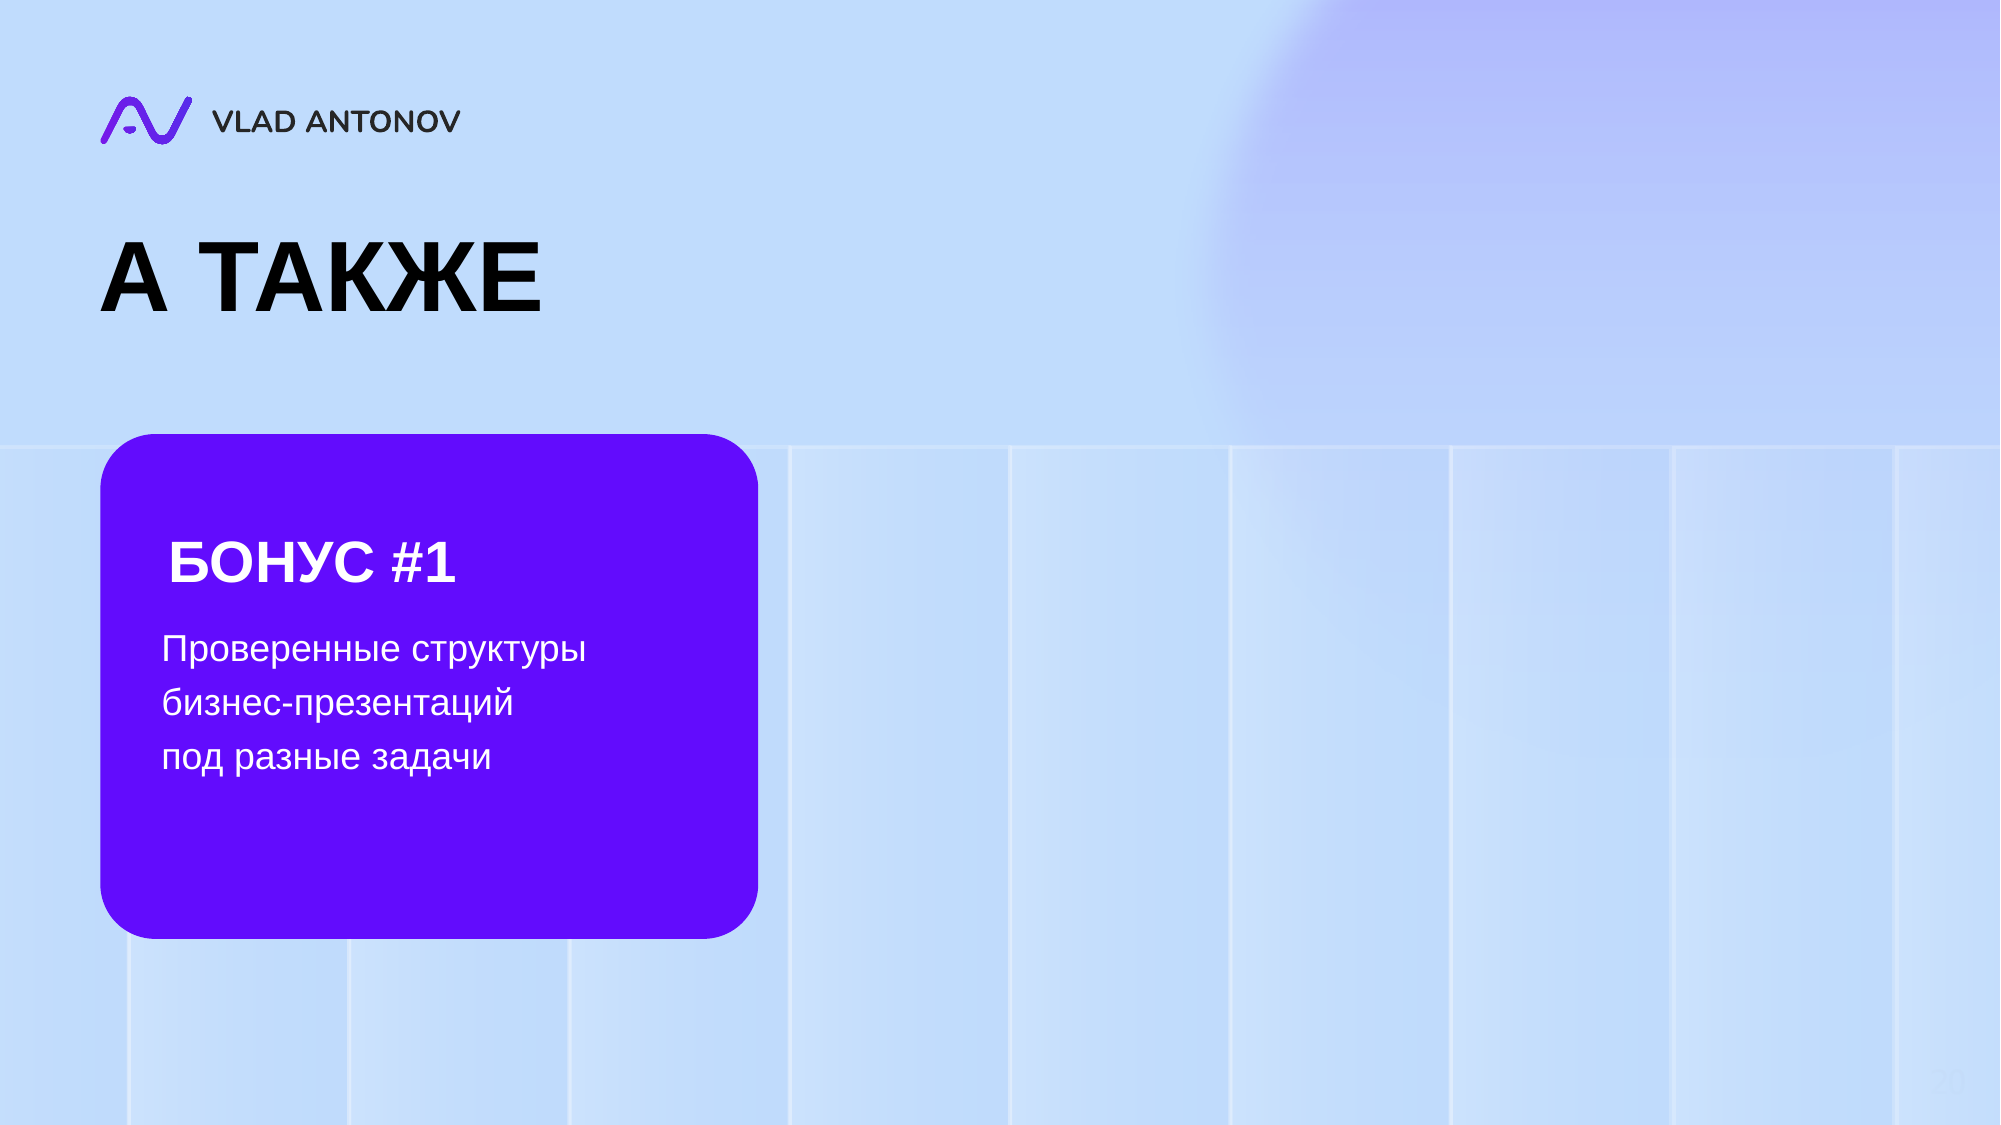

А ТАКЖЕ

БОНУС #1
Проверенные структуры бизнес-презентаций
под разные задачи

БОНУС #2
Инсайт
«Как эффективно
применять презентации
компании сегодня»

На какие презентации делают ставку компании сегодня

Азбука
качественного
визуала

Качественный
и современный визуал
Разбираем терминологию

Методика
оформления
слайдов на практике

Тренды дизайна
в ближайшее
5-летие

Презентации
+ ТенЧат
= результат